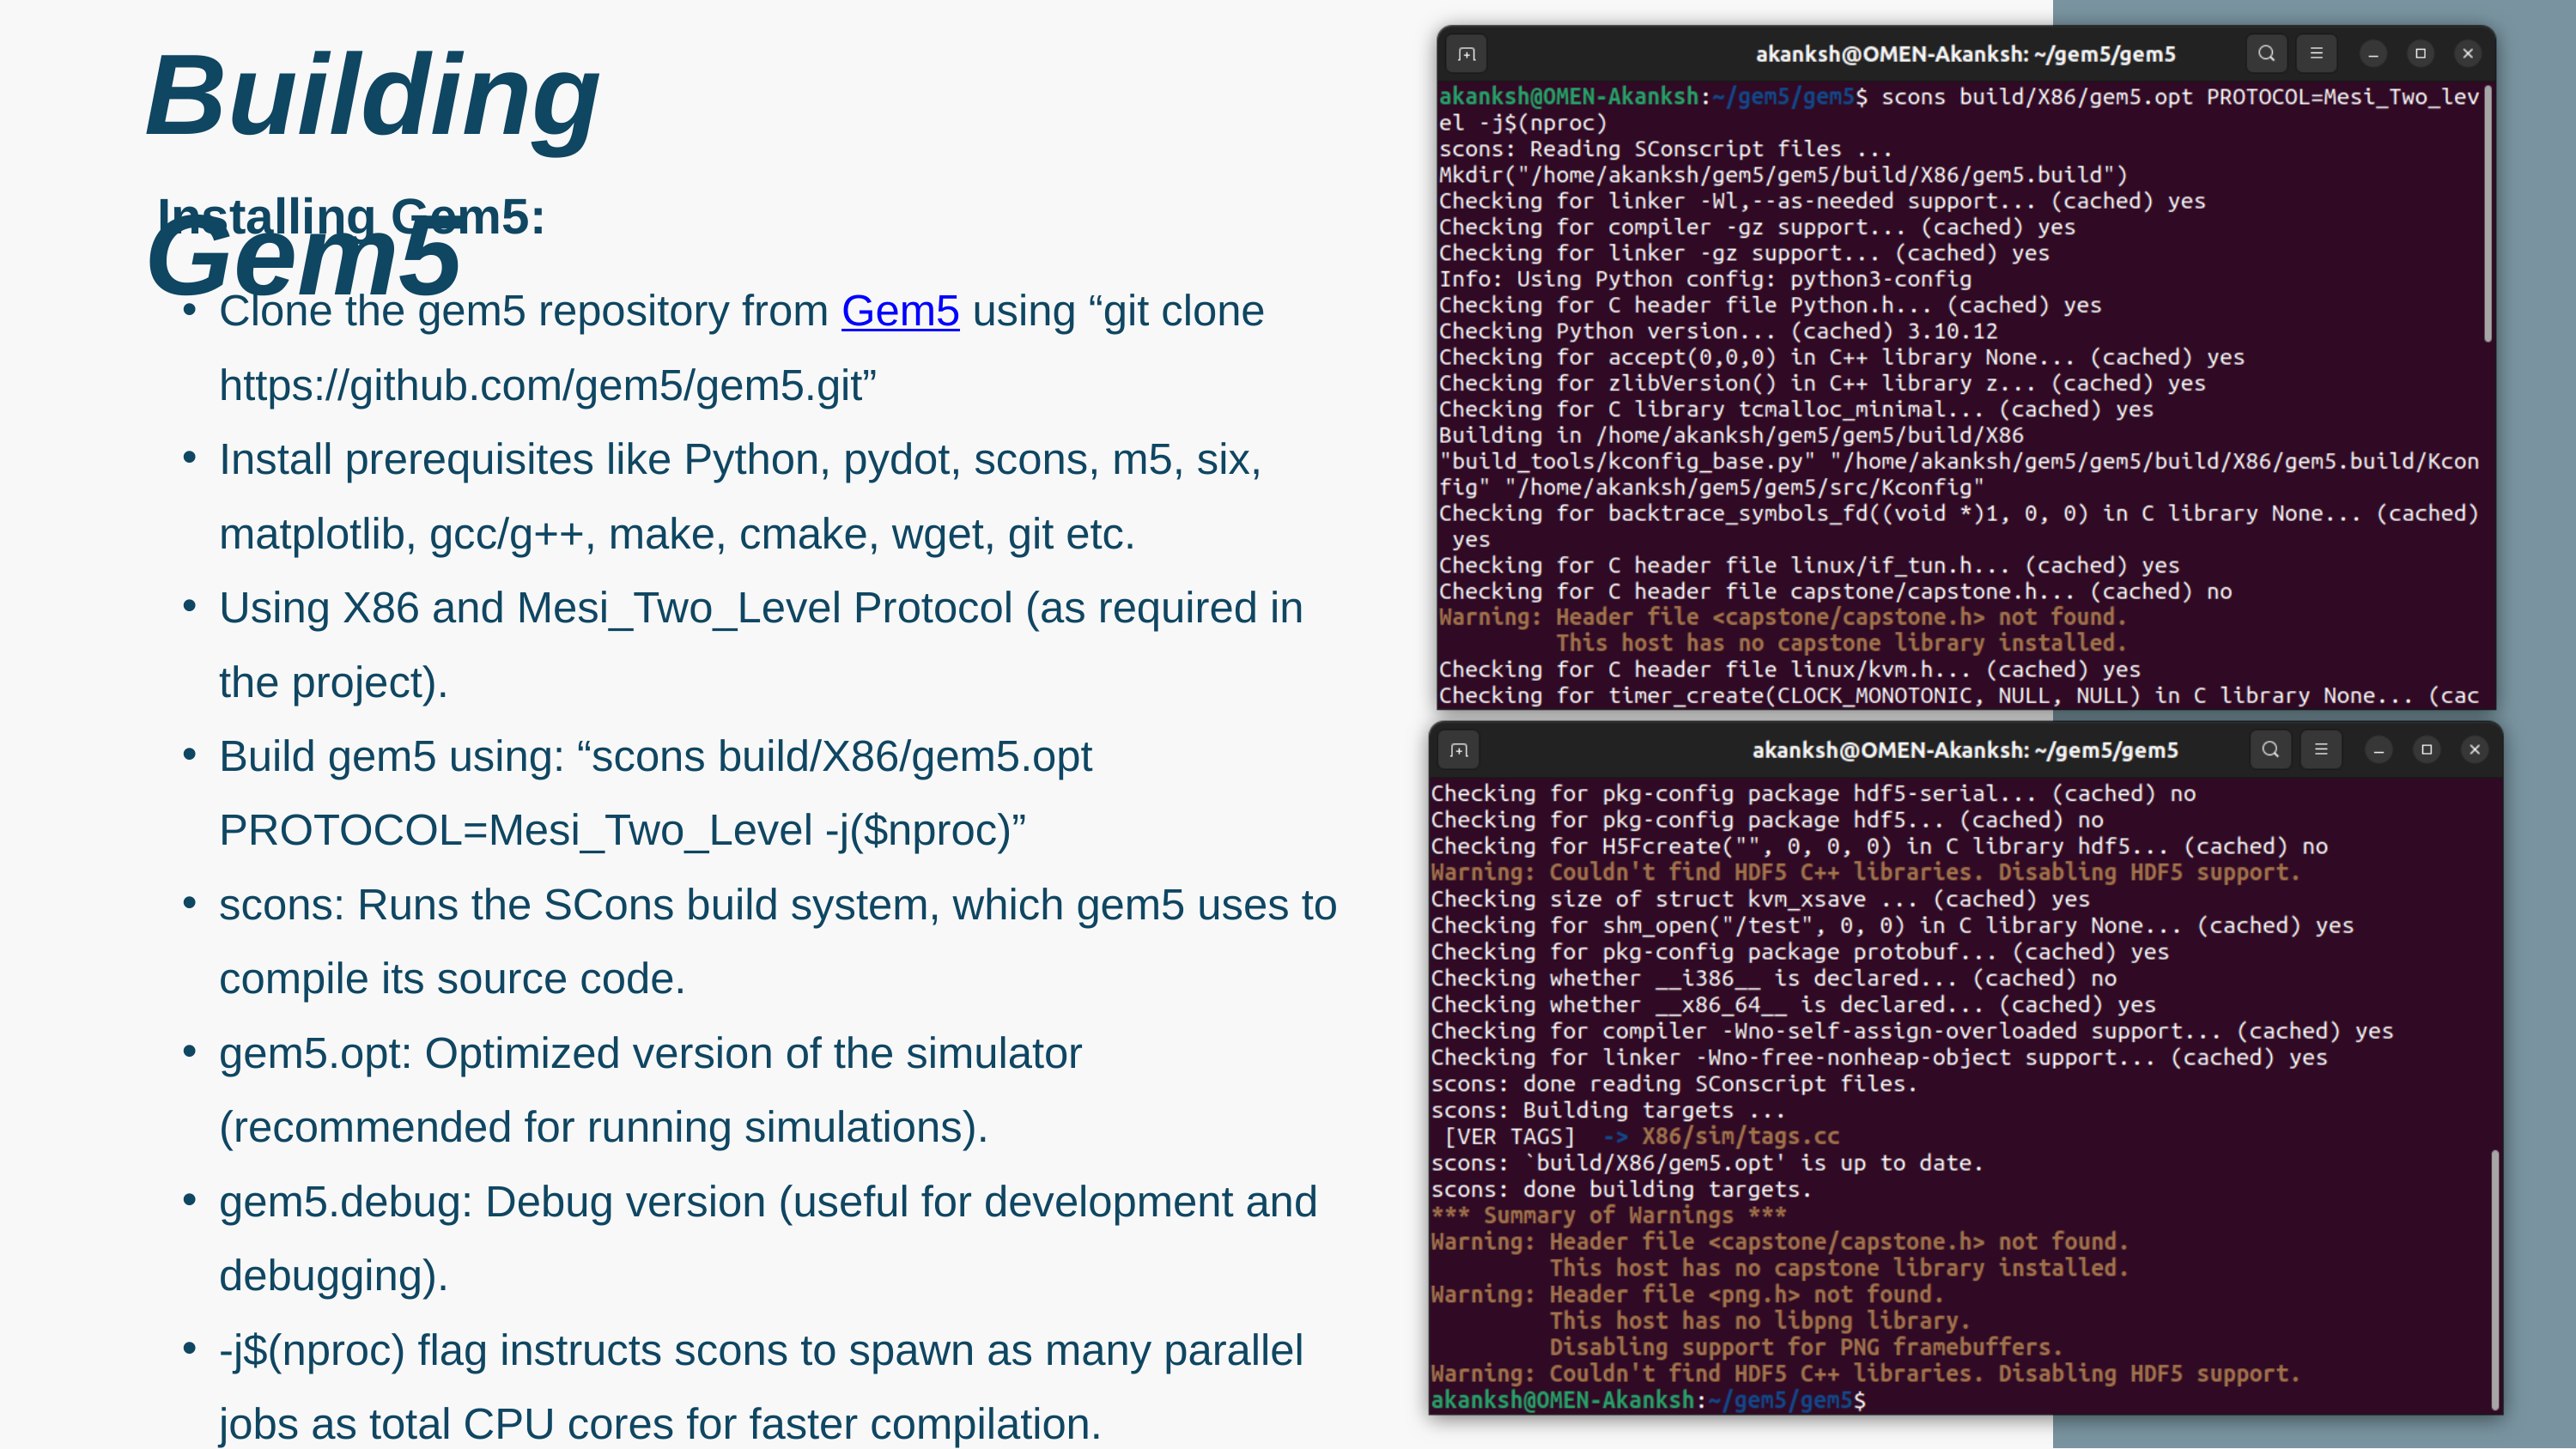

Building Gem5
Installing Gem5:
Clone the gem5 repository from Gem5 using “git clone https://github.com/gem5/gem5.git”
Install prerequisites like Python, pydot, scons, m5, six, matplotlib, gcc/g++, make, cmake, wget, git etc.
Using X86 and Mesi_Two_Level Protocol (as required in the project).
Build gem5 using: “scons build/X86/gem5.opt PROTOCOL=Mesi_Two_Level -j($nproc)”
scons: Runs the SCons build system, which gem5 uses to compile its source code.
gem5.opt: Optimized version of the simulator (recommended for running simulations).
gem5.debug: Debug version (useful for development and debugging).
-j$(nproc) flag instructs scons to spawn as many parallel jobs as total CPU cores for faster compilation.